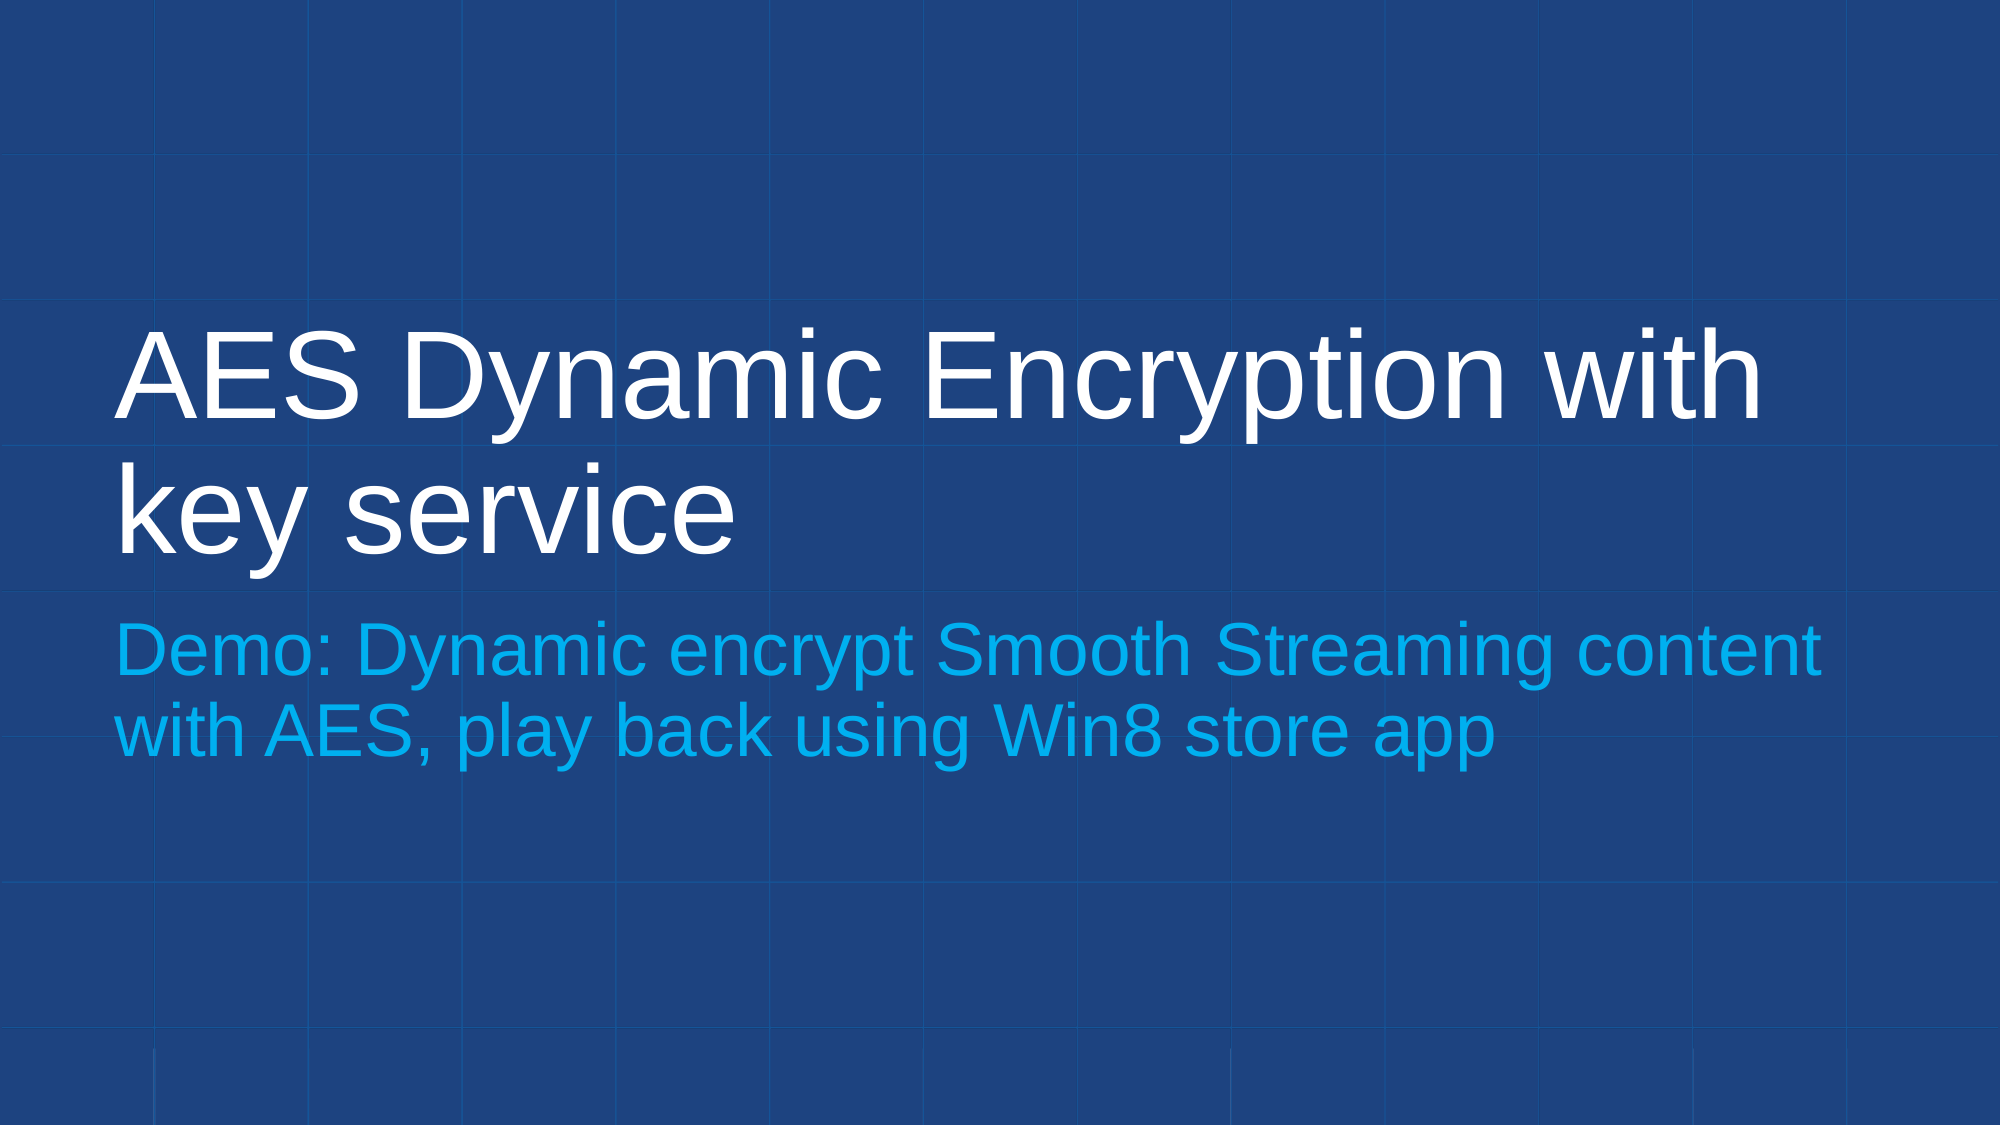

# AES Dynamic Encryption with key service
Demo: Dynamic encrypt Smooth Streaming content with AES, play back using Win8 store app